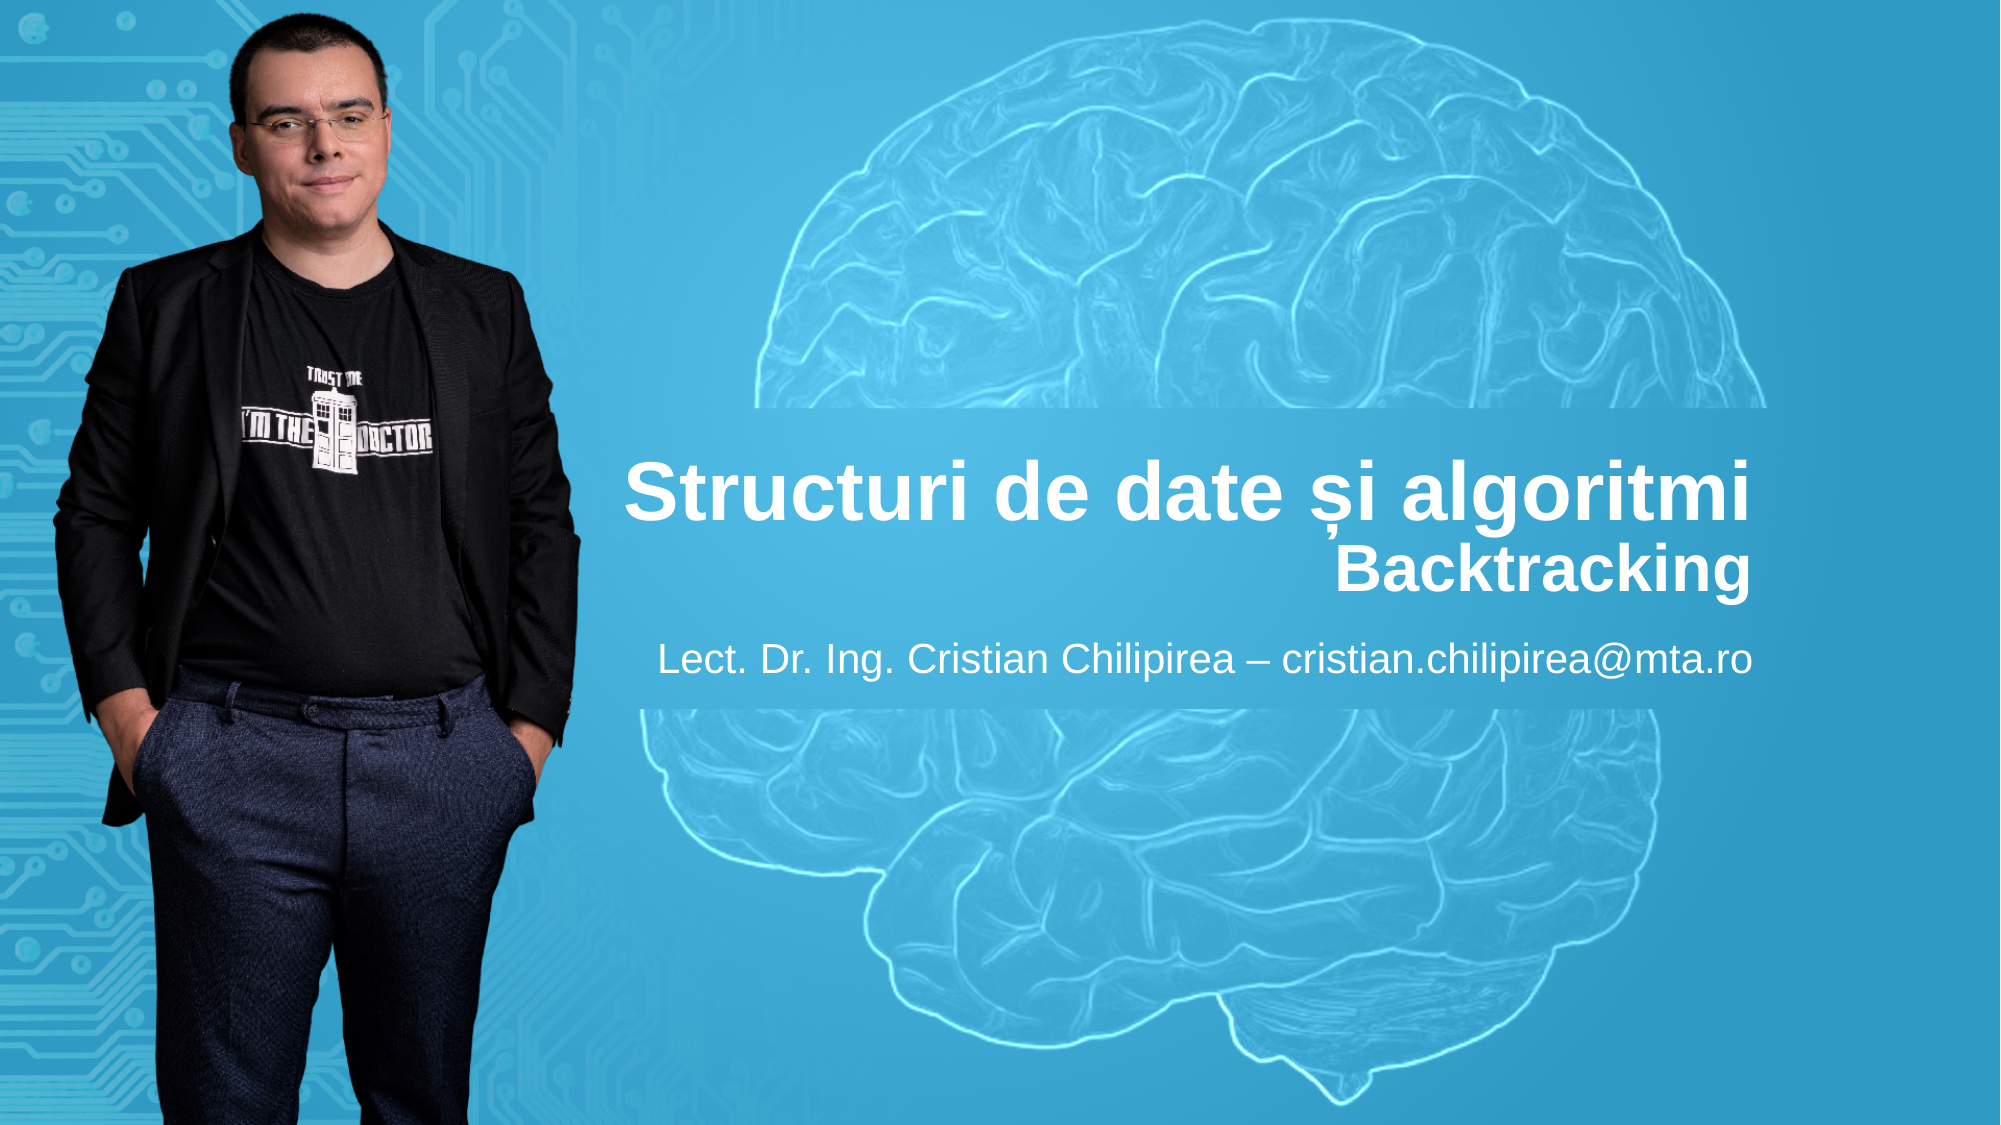

# Structuri de date și algoritmi Backtracking
Lect. Dr. Ing. Cristian Chilipirea – cristian.chilipirea@mta.ro